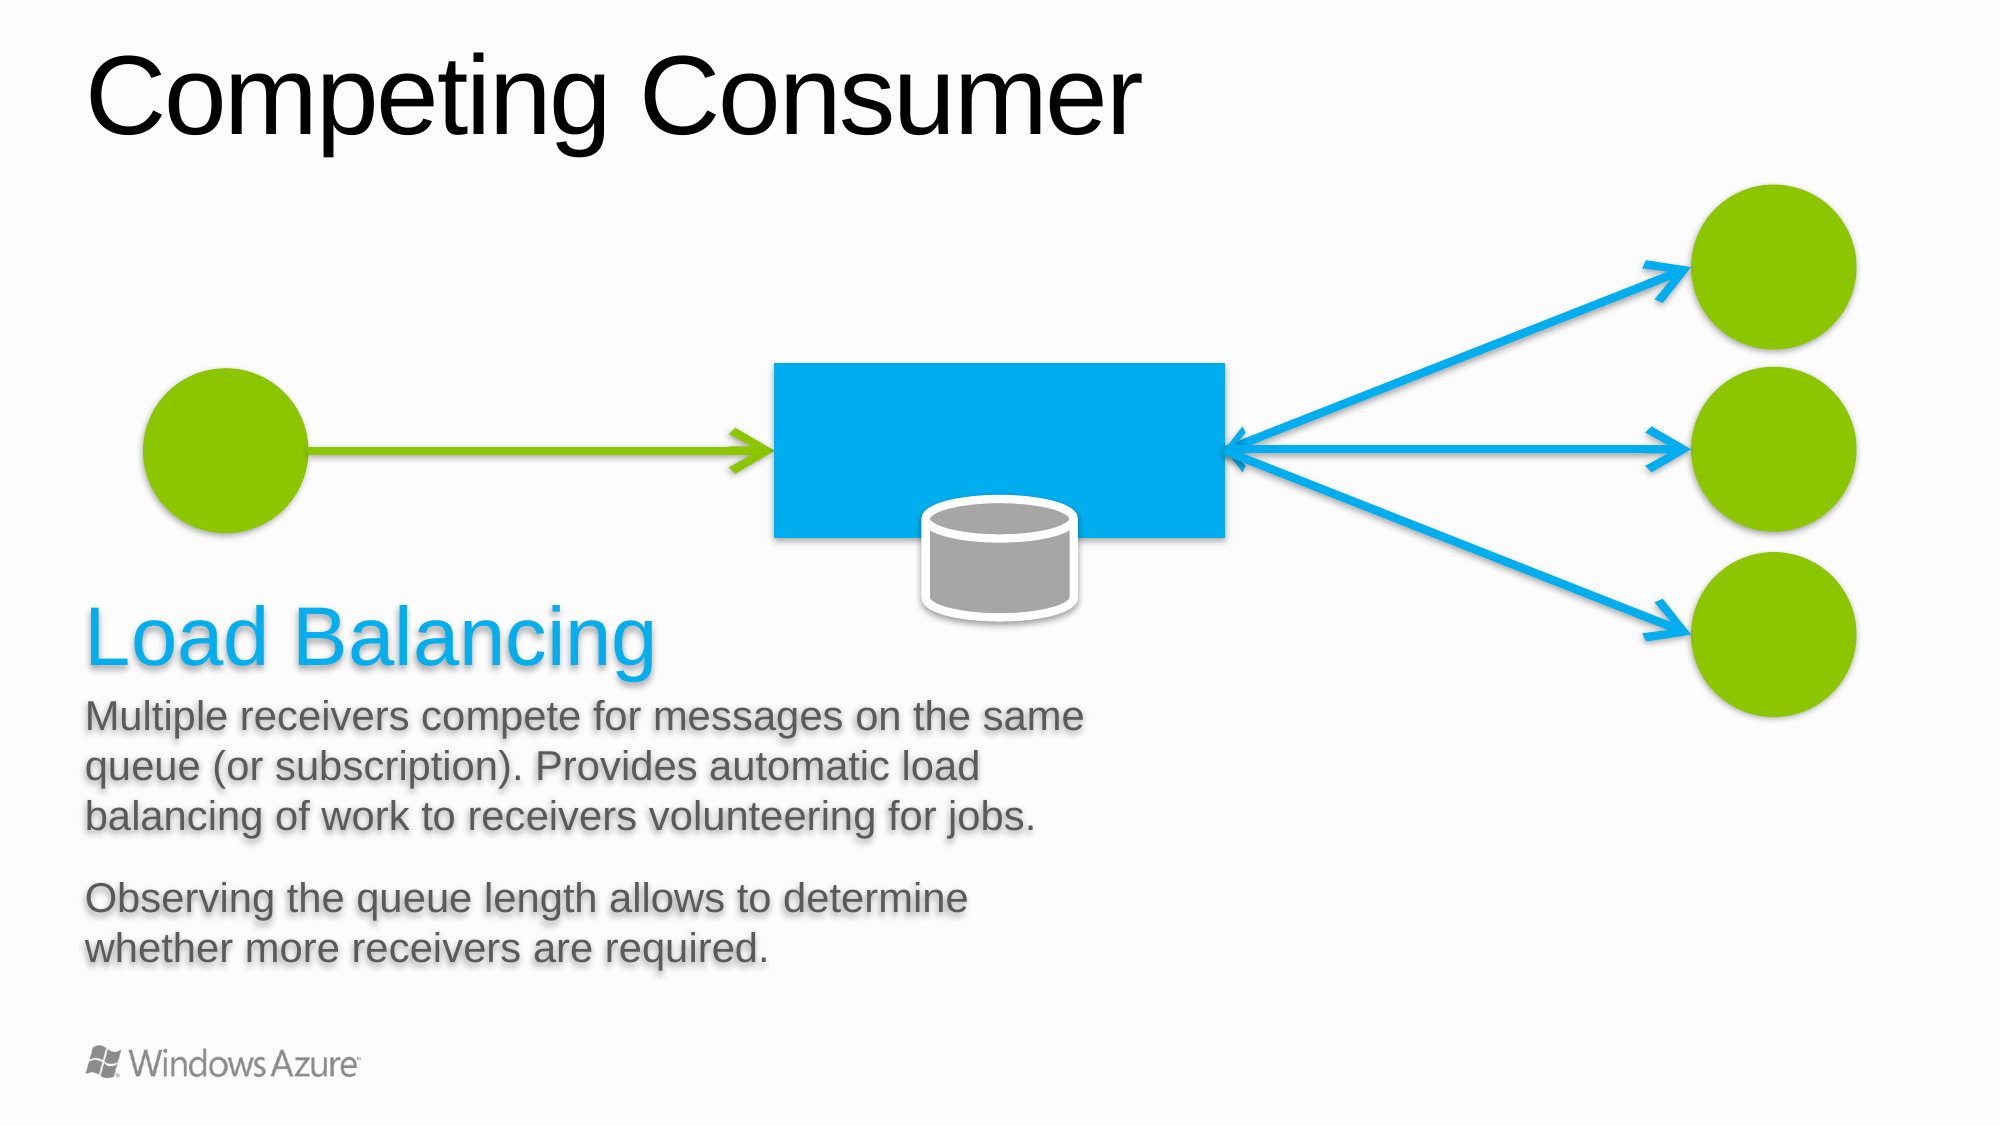

# Competing Consumer
R

Queue
R
S

R
Load Balancing
Multiple receivers compete for messages on the same queue (or subscription). Provides automatic load balancing of work to receivers volunteering for jobs.

Observing the queue length allows to determine whether more receivers are required.